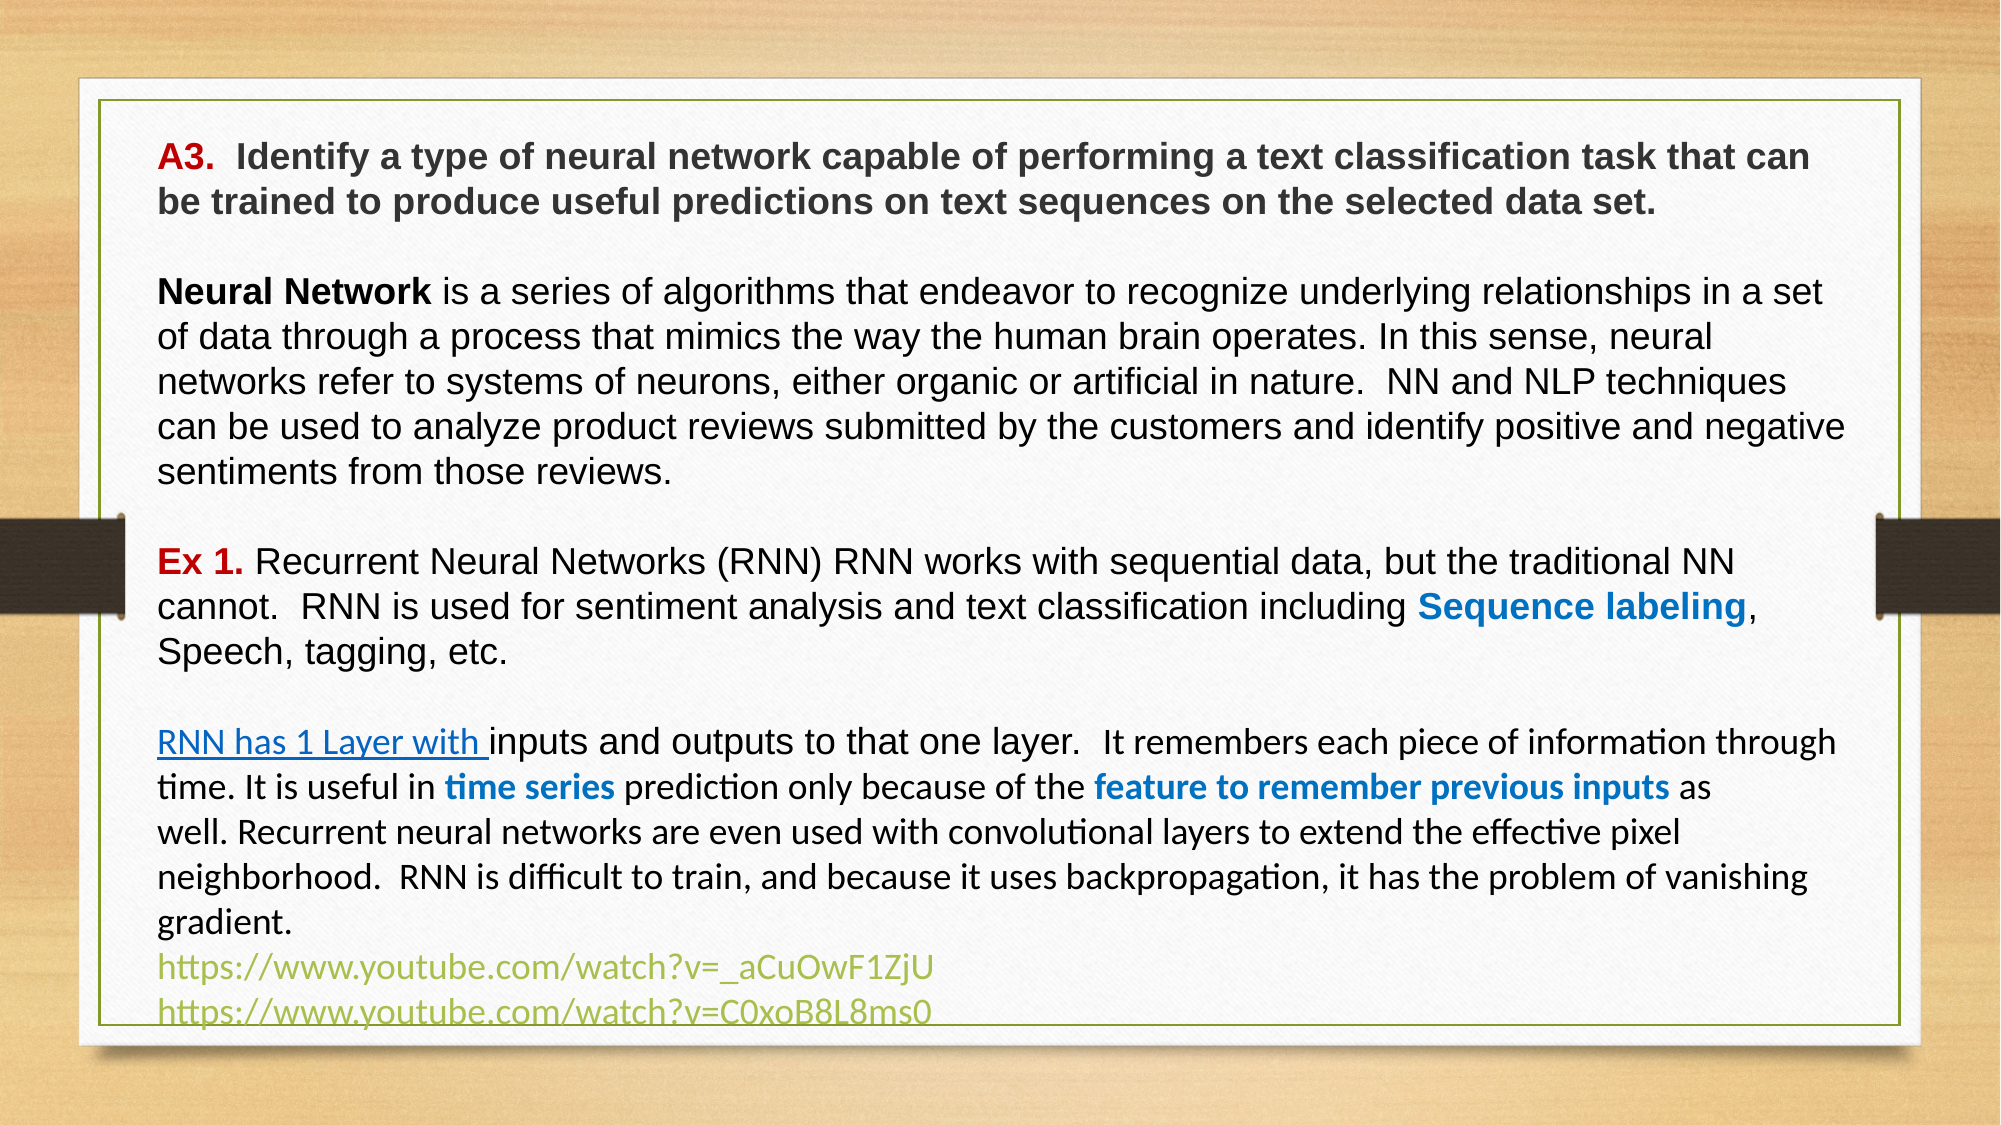

A3.  Identify a type of neural network capable of performing a text classification task that can be trained to produce useful predictions on text sequences on the selected data set.

Neural Network is a series of algorithms that endeavor to recognize underlying relationships in a set of data through a process that mimics the way the human brain operates. In this sense, neural networks refer to systems of neurons, either organic or artificial in nature.  NN and NLP techniques can be used to analyze product reviews submitted by the customers and identify positive and negative sentiments from those reviews.

Ex 1. Recurrent Neural Networks (RNN) RNN works with sequential data, but the traditional NN cannot.  RNN is used for sentiment analysis and text classification including Sequence labeling, Speech, tagging, etc.

RNN has 1 Layer with inputs and outputs to that one layer.  It remembers each piece of information through time. It is useful in time series prediction only because of the feature to remember previous inputs as well. Recurrent neural networks are even used with convolutional layers to extend the effective pixel neighborhood.  RNN is difficult to train, and because it uses backpropagation, it has the problem of vanishing gradient.
https://www.youtube.com/watch?v=_aCuOwF1ZjU
https://www.youtube.com/watch?v=C0xoB8L8ms0